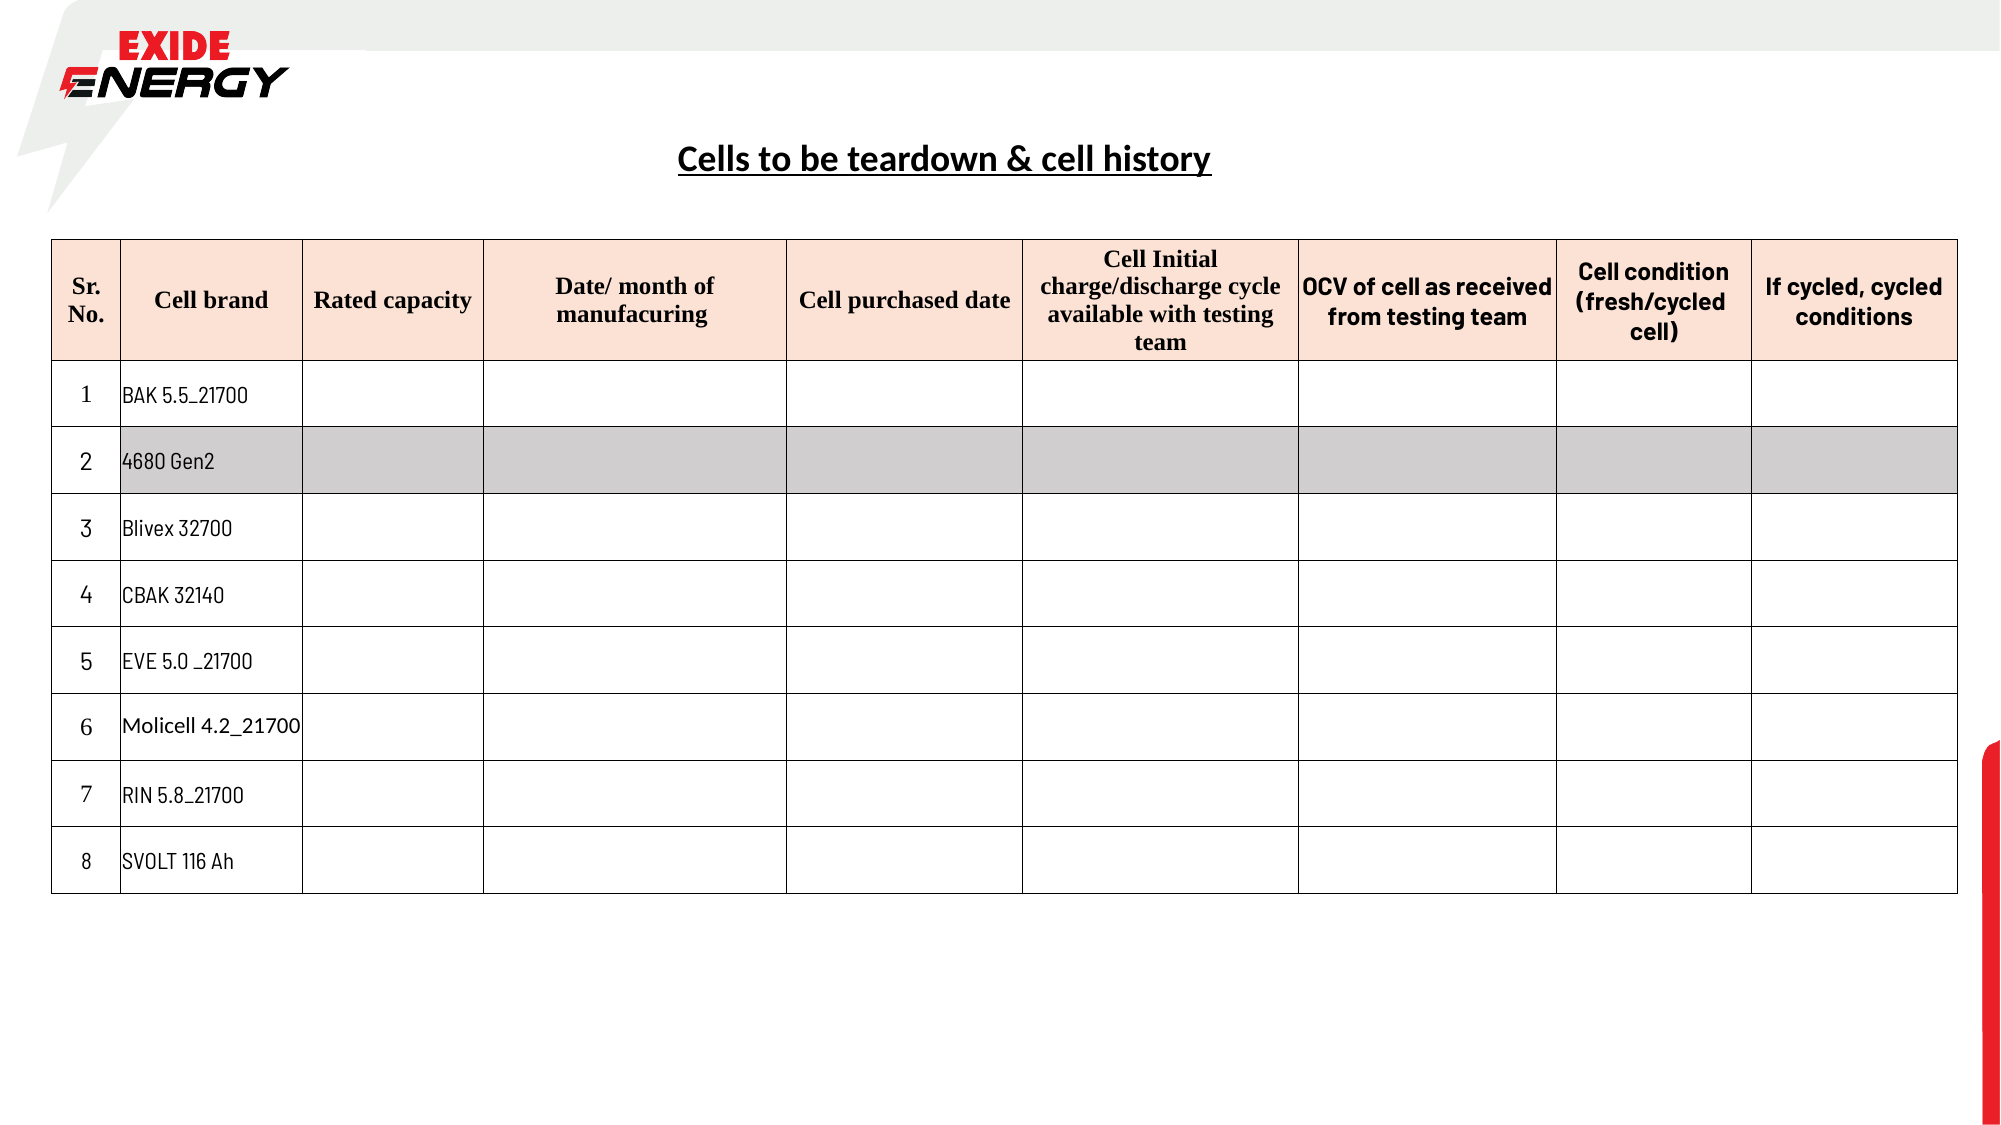

Cells to be teardown & cell history
| Sr. No. | Cell brand | Rated capacity | Date/ month of manufacuring | Cell purchased date | Cell Initial charge/discharge cycle available with testing team | OCV of cell as received from testing team | Cell condition (fresh/cycled cell) | If cycled, cycled conditions |
| --- | --- | --- | --- | --- | --- | --- | --- | --- |
| 1 | BAK 5.5\_21700 |  |  |  |  |  |  |  |
| 2 | 4680 Gen2 |  |  |  |  |  |  |  |
| 3 | Blivex 32700 |  |  |  |  |  |  |  |
| 4 | CBAK 32140 |  |  |  |  |  |  |  |
| 5 | EVE 5.0 \_21700 |  |  |  |  |  |  |  |
| 6 | Molicell 4.2\_21700 |  |  |  |  |  |  |  |
| 7 | RIN 5.8\_21700 |  |  |  |  |  |  |  |
| 8 | SVOLT 116 Ah |  |  |  |  |  |  |  |